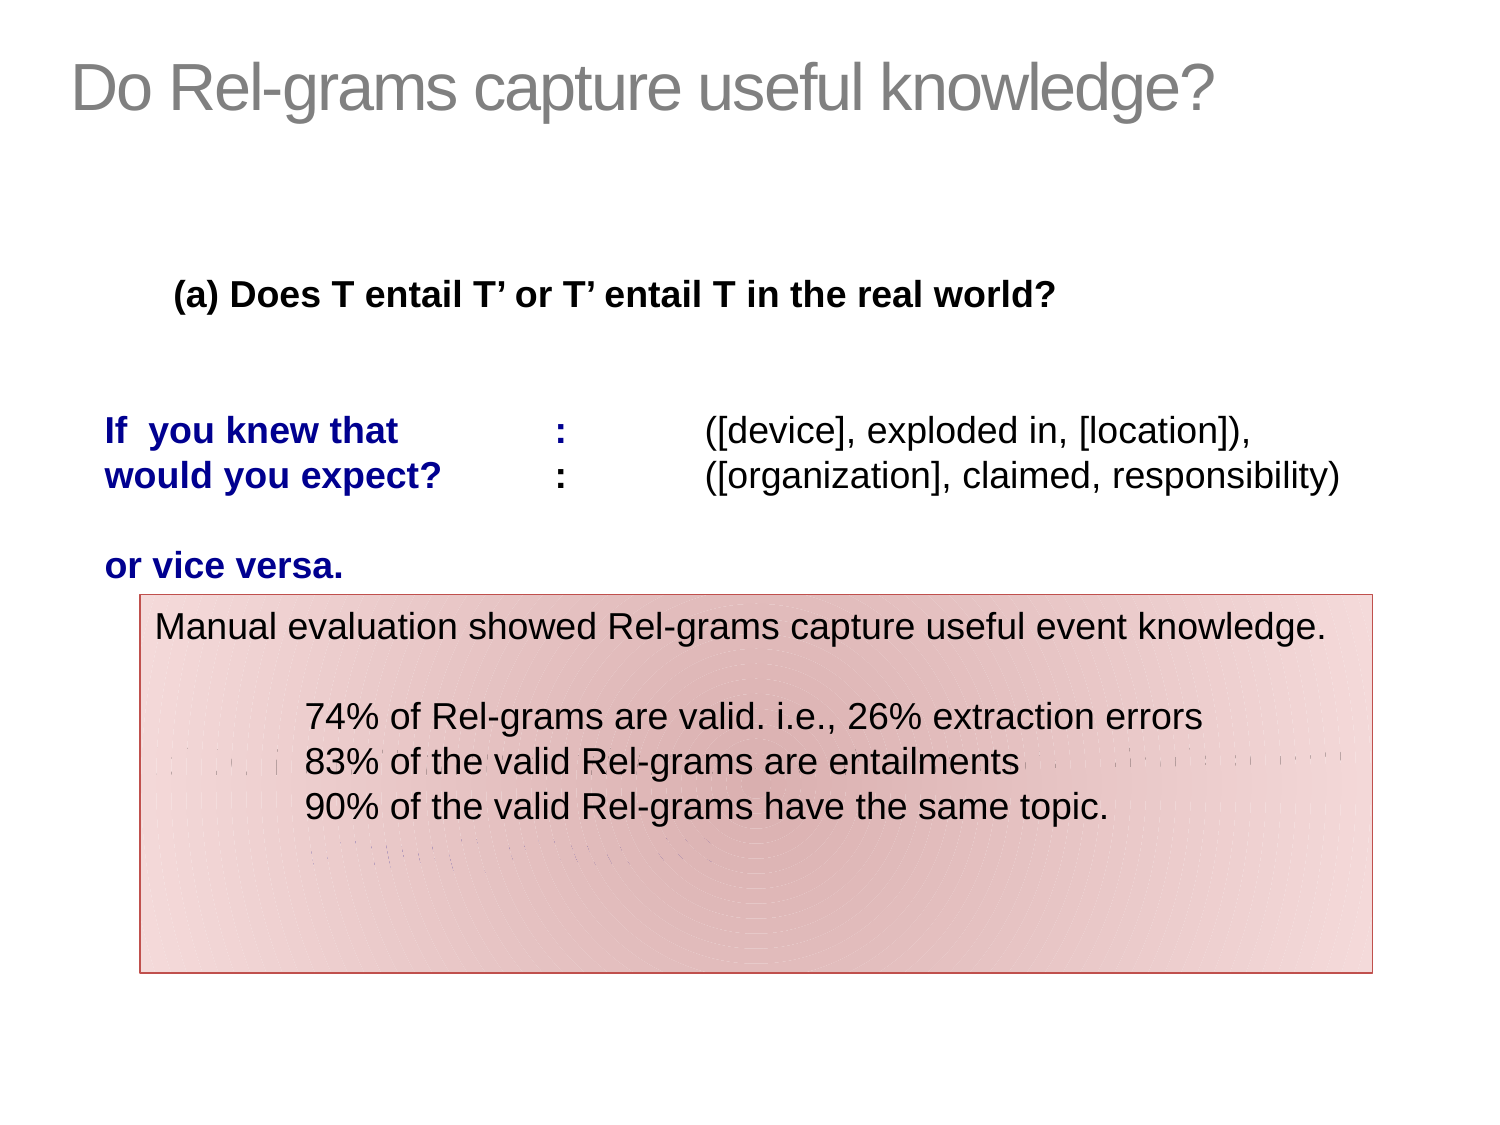

# Do Rel-grams capture useful knowledge?
(a) Does T entail T’ or T’ entail T in the real world?
If  you knew that		: 	([device], exploded in, [location]),
would you expect?	:	([organization], claimed, responsibility)

or vice versa.
Manual evaluation showed Rel-grams capture useful event knowledge.

	74% of Rel-grams are valid. i.e., 26% extraction errors
	83% of the valid Rel-grams are entailments
	90% of the valid Rel-grams have the same topic.
(b) Do T and T’ capture information on the topic of an single event?

	Is Topic (T) = Topic  (T’)